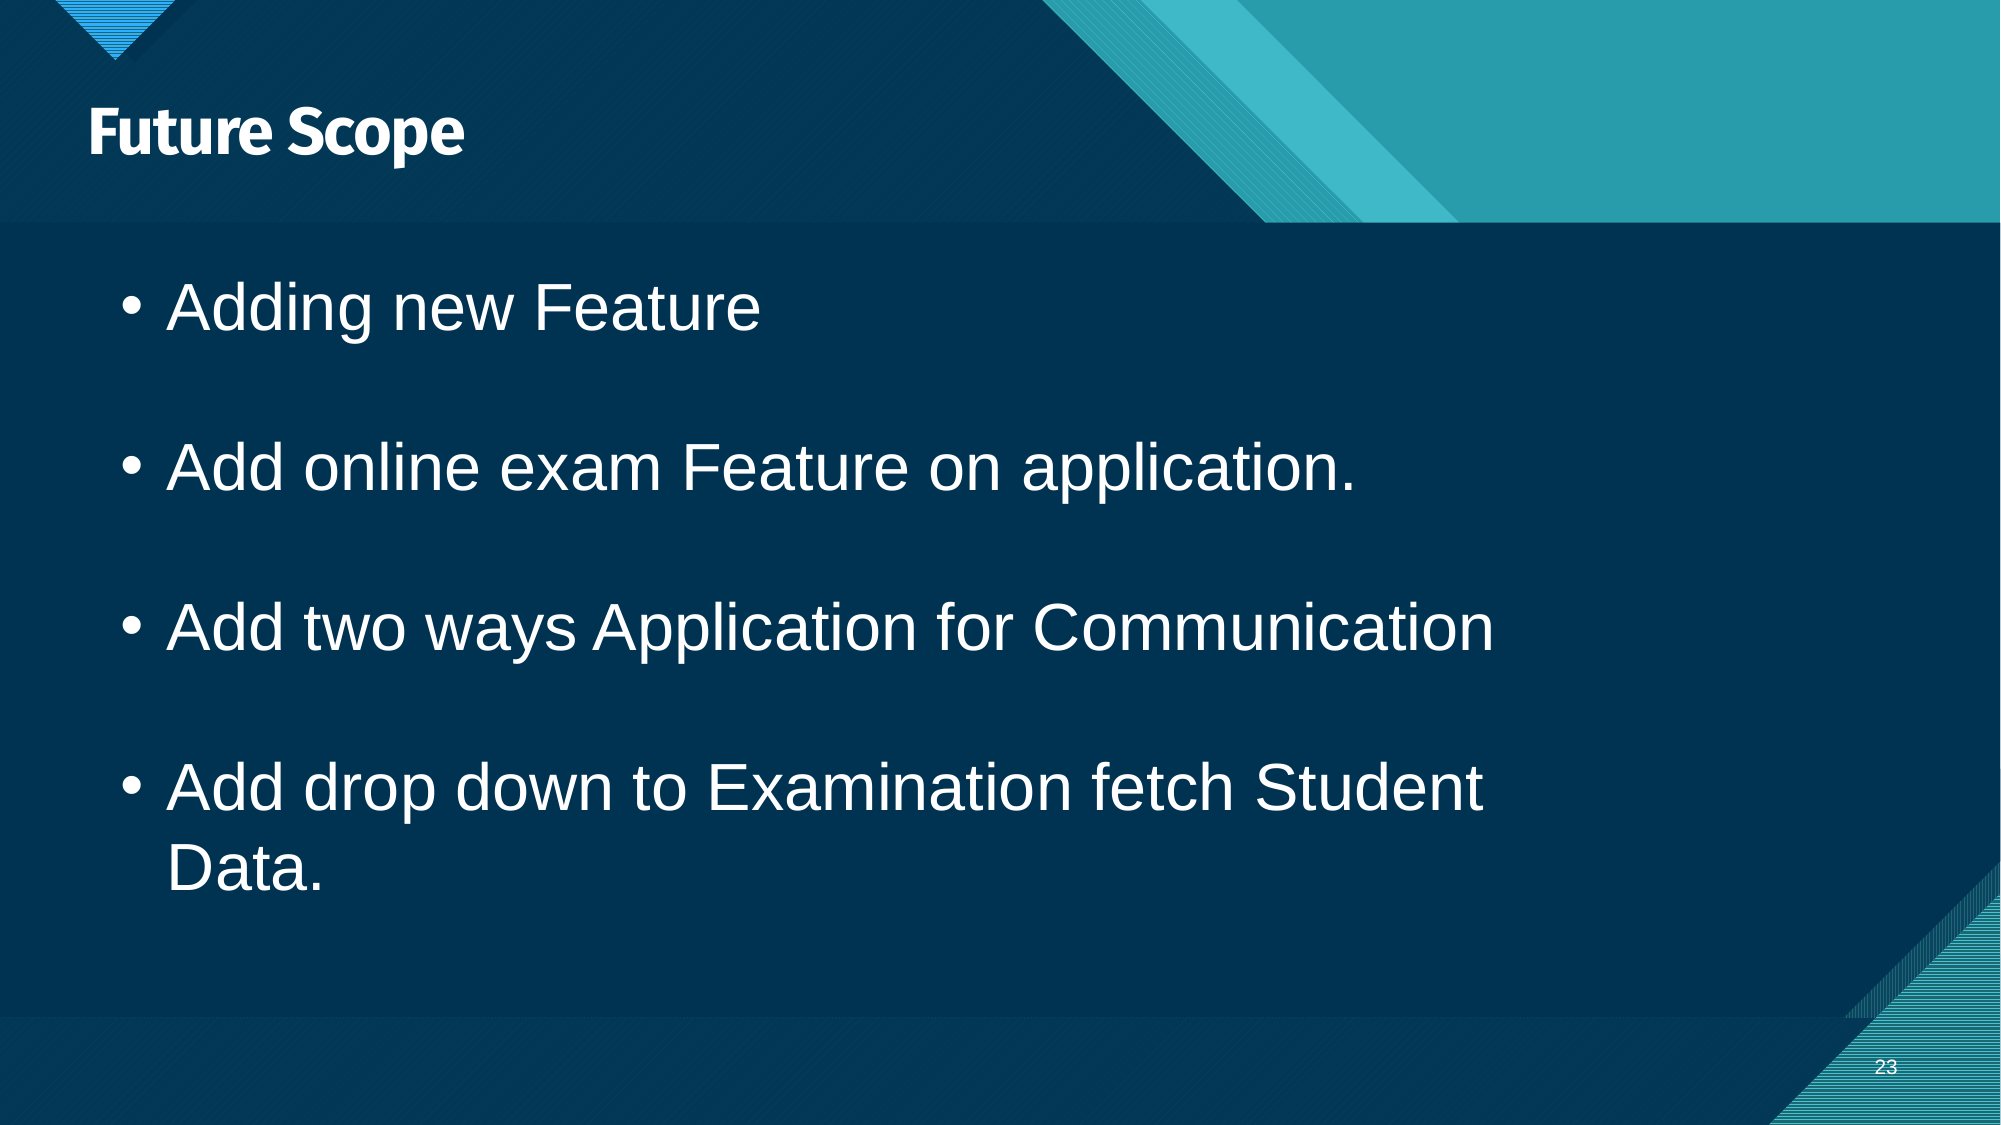

# Future Scope
Adding new Feature

Add online exam Feature on application.

Add two ways Application for Communication

Add drop down to Examination fetch Student Data.

23